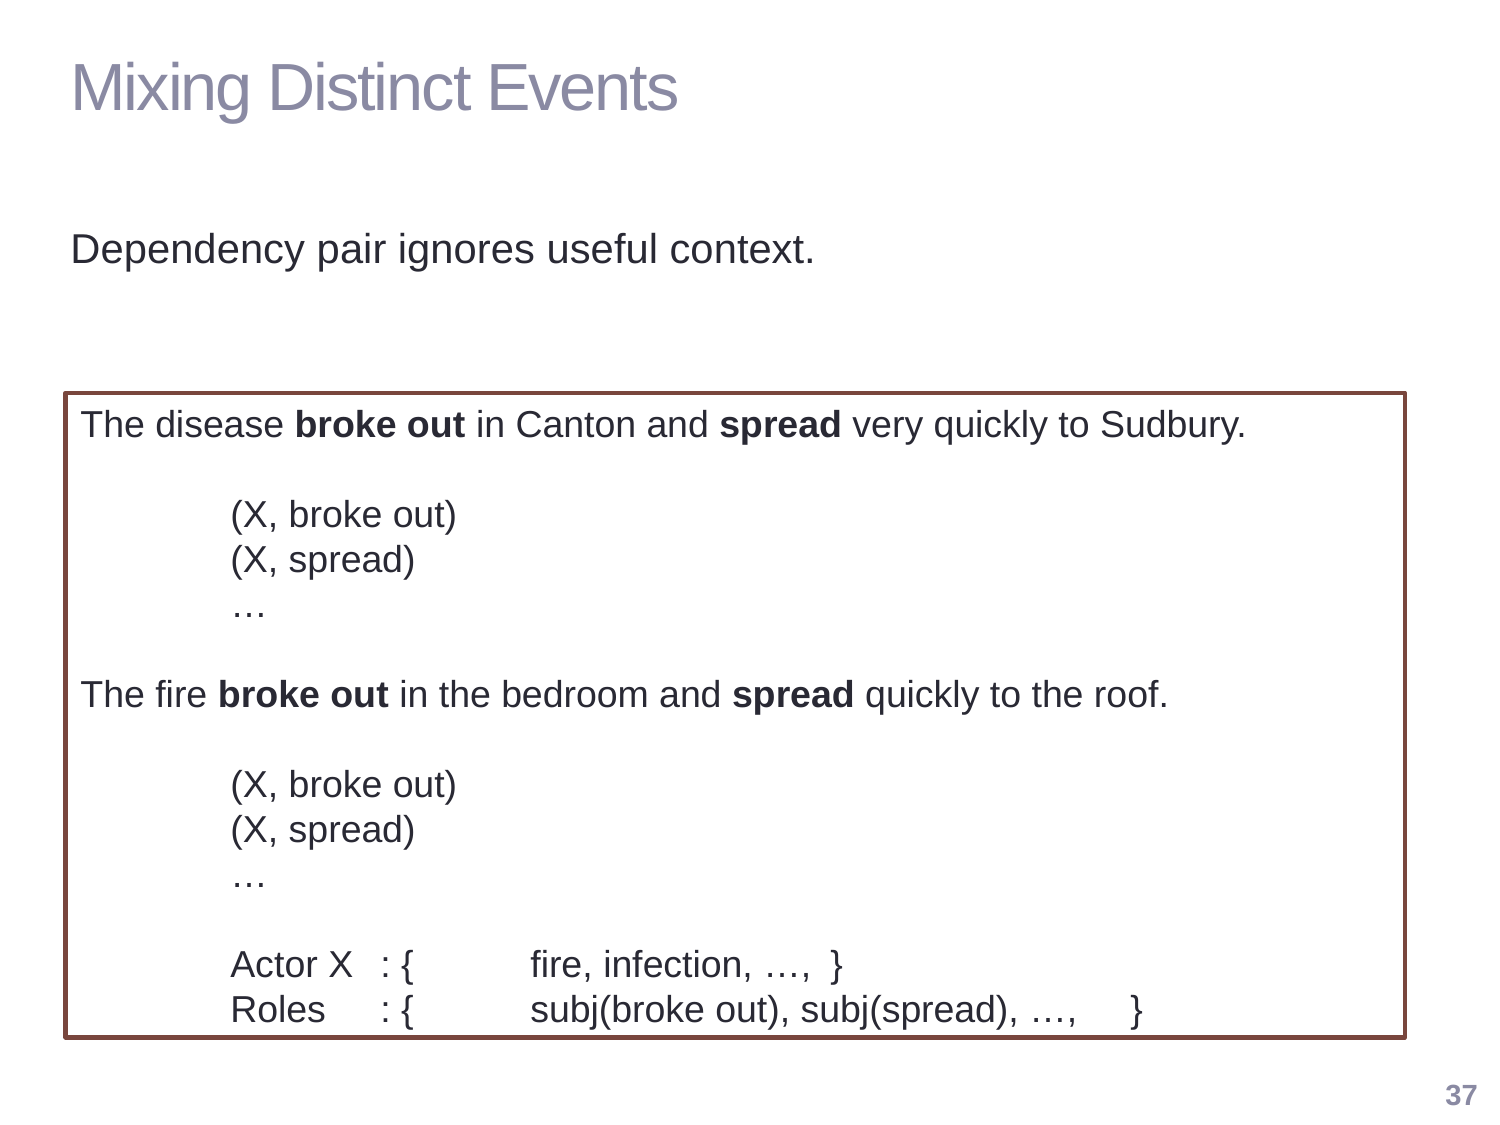

# Mixing Distinct Events
Dependency pair ignores useful context.
The disease broke out in Canton and spread very quickly to Sudbury.

	(X, broke out)
	(X, spread)
	…

The fire broke out in the bedroom and spread quickly to the roof.

	(X, broke out)
	(X, spread)
	…

	Actor X	: {	fire, infection, …,	}
	Roles	: {	subj(broke out), subj(spread), …,	}

37